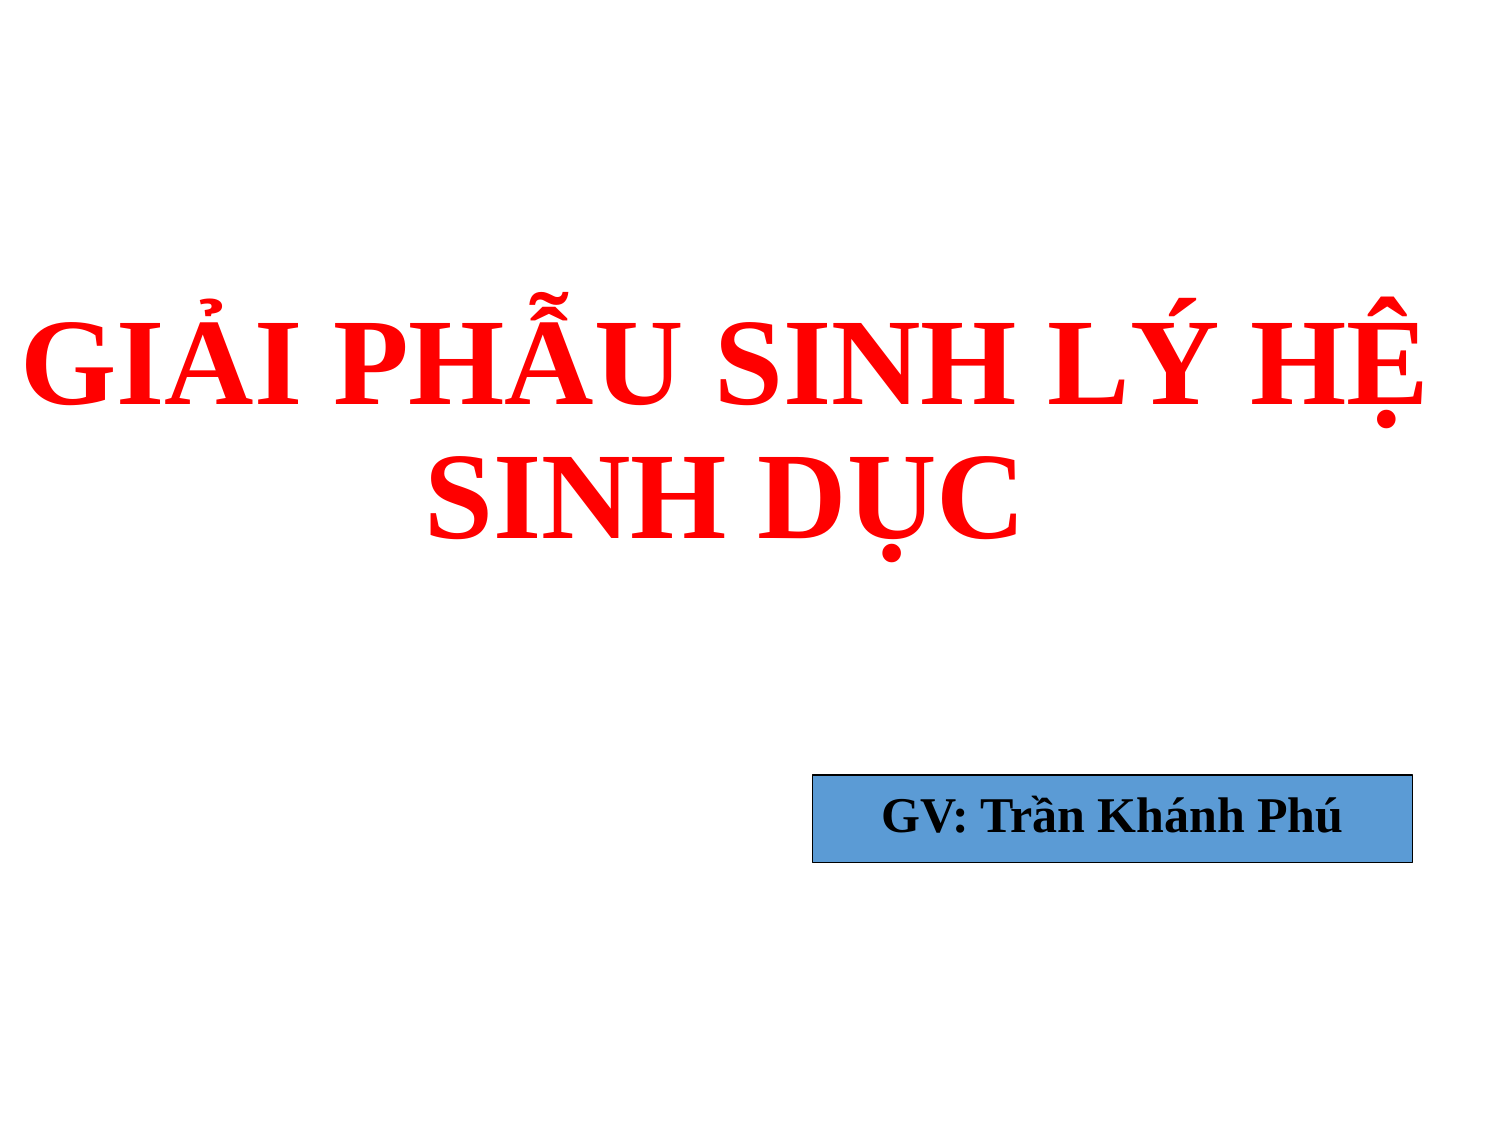

# GIẢI PHẪU SINH LÝ HỆ SINH DỤC
GV: Trần Khánh Phú